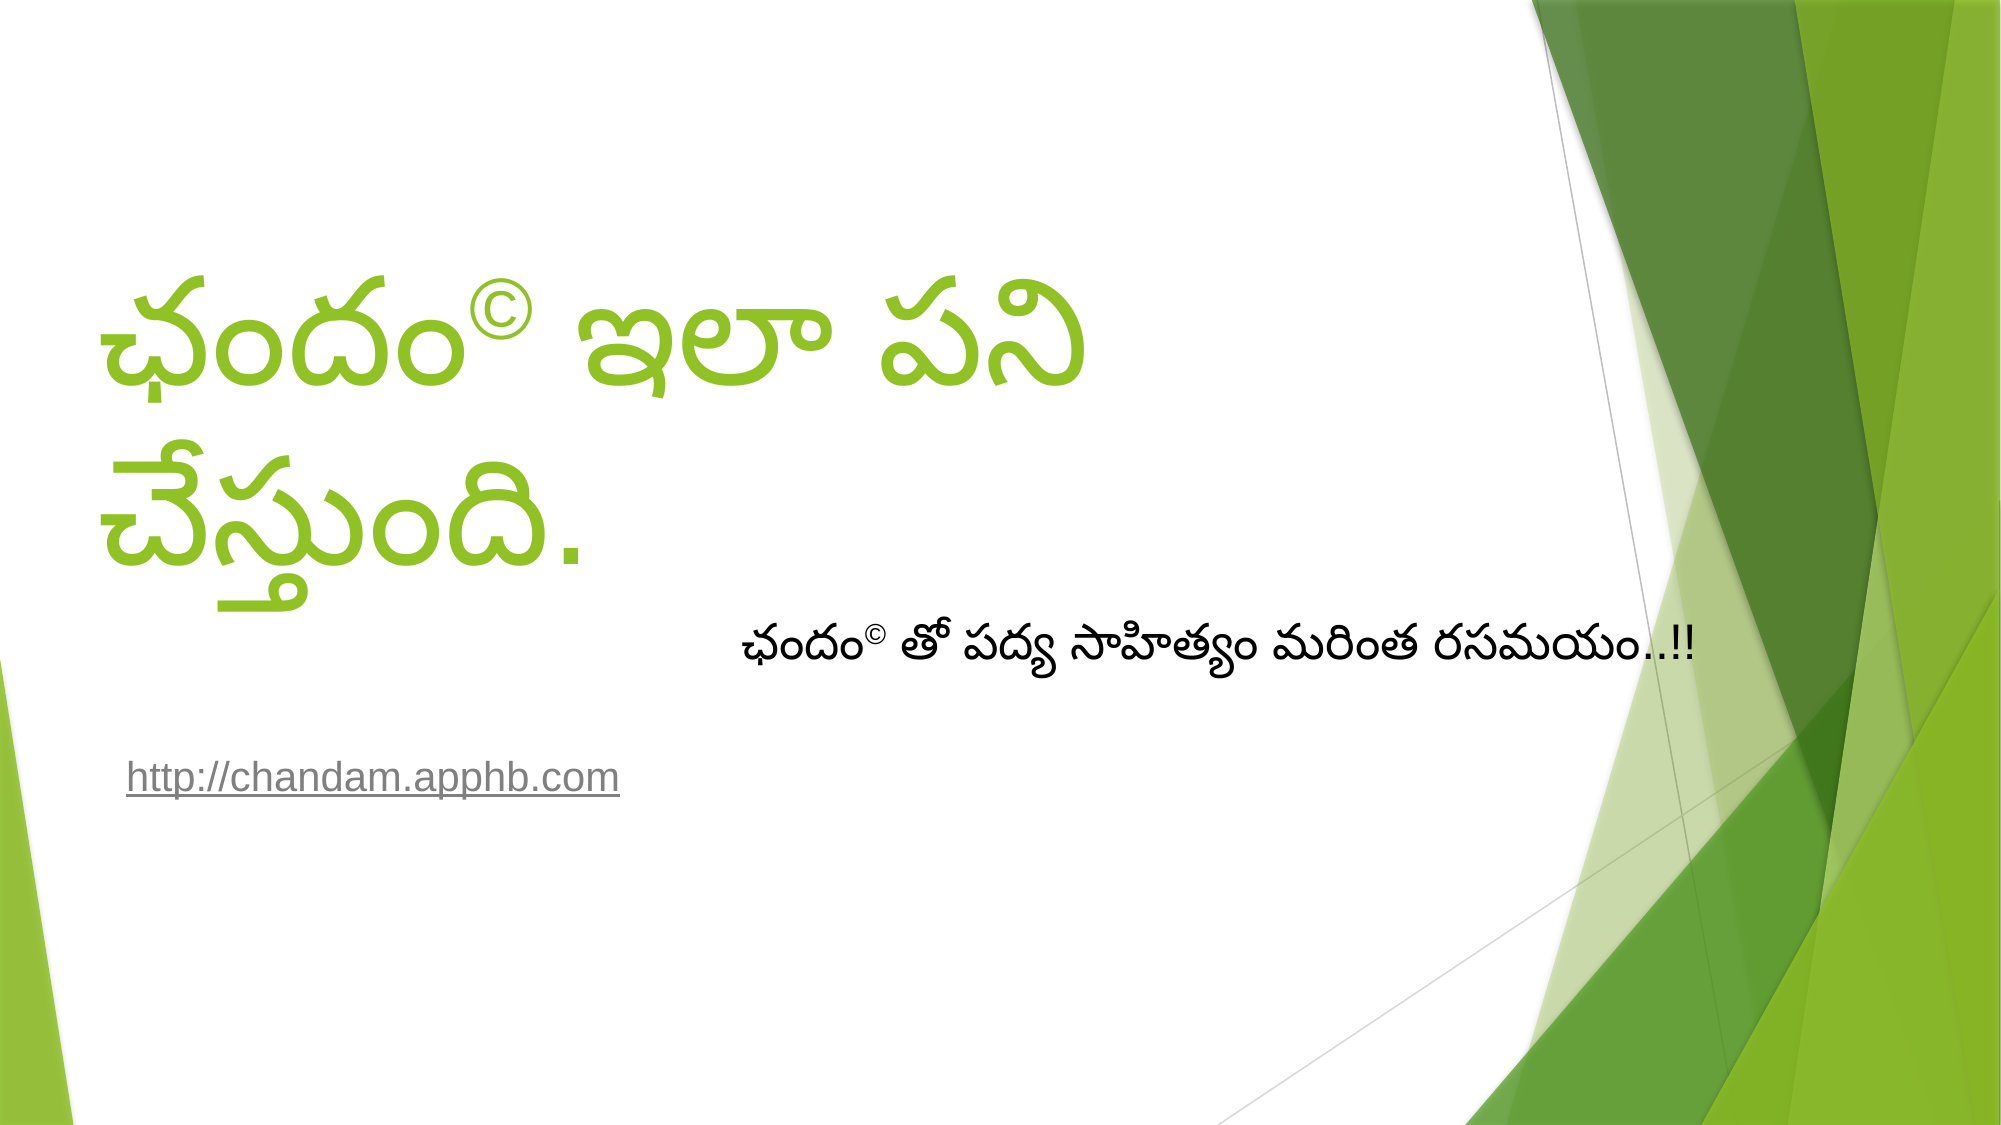

# ఛందం© ఇలా పని చేస్తుంది.

ఛందం© తో పద్య సాహిత్యం మరింత రసమయం..!!

http://chandam.apphb.com